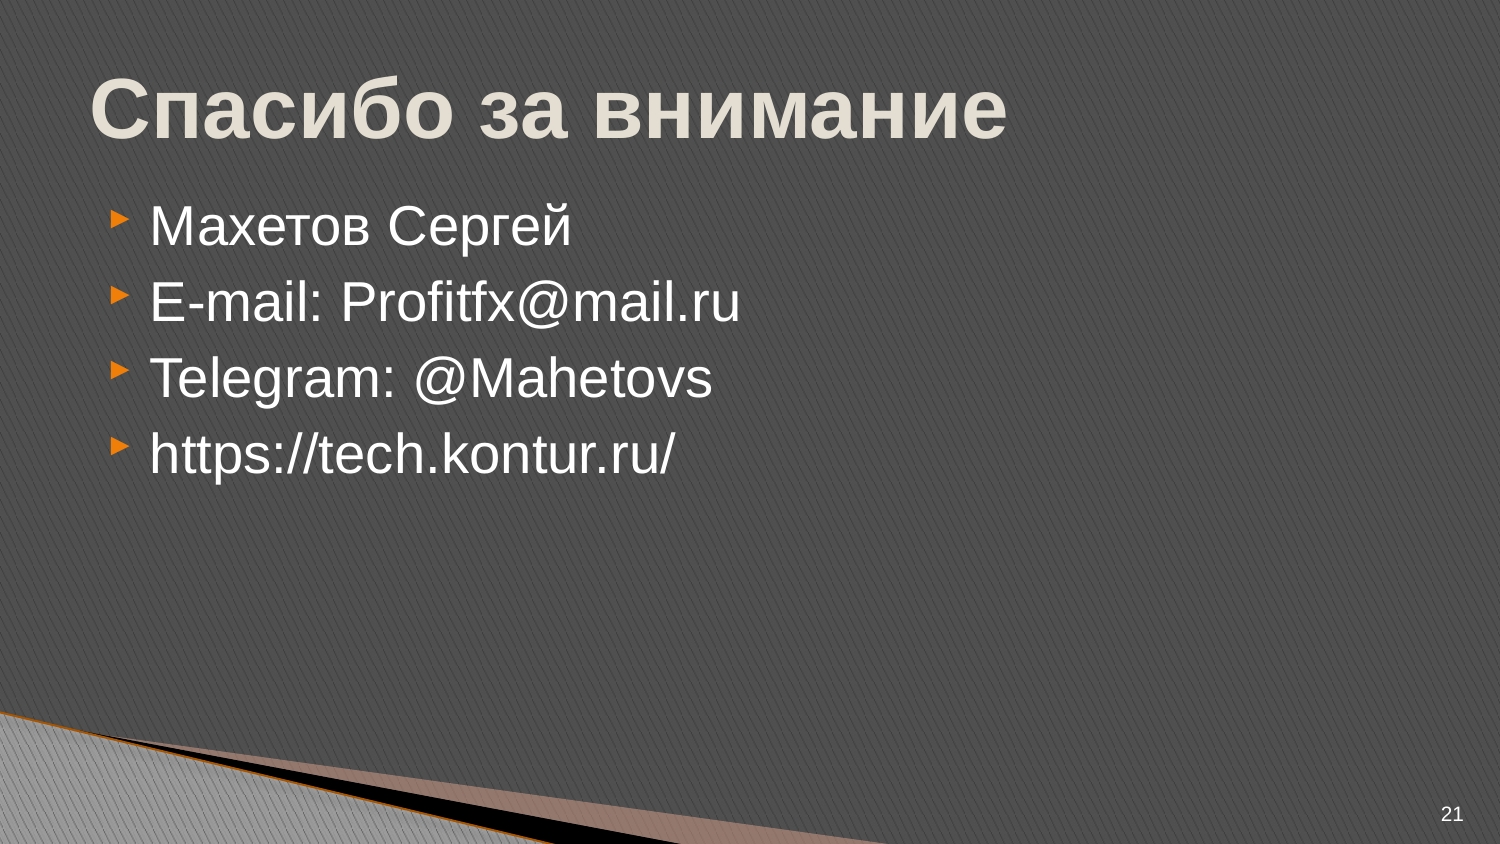

# Спасибо за внимание
Махетов Сергей
E-mail: Profitfx@mail.ru
Telegram: @Mahetovs
https://tech.kontur.ru/
21